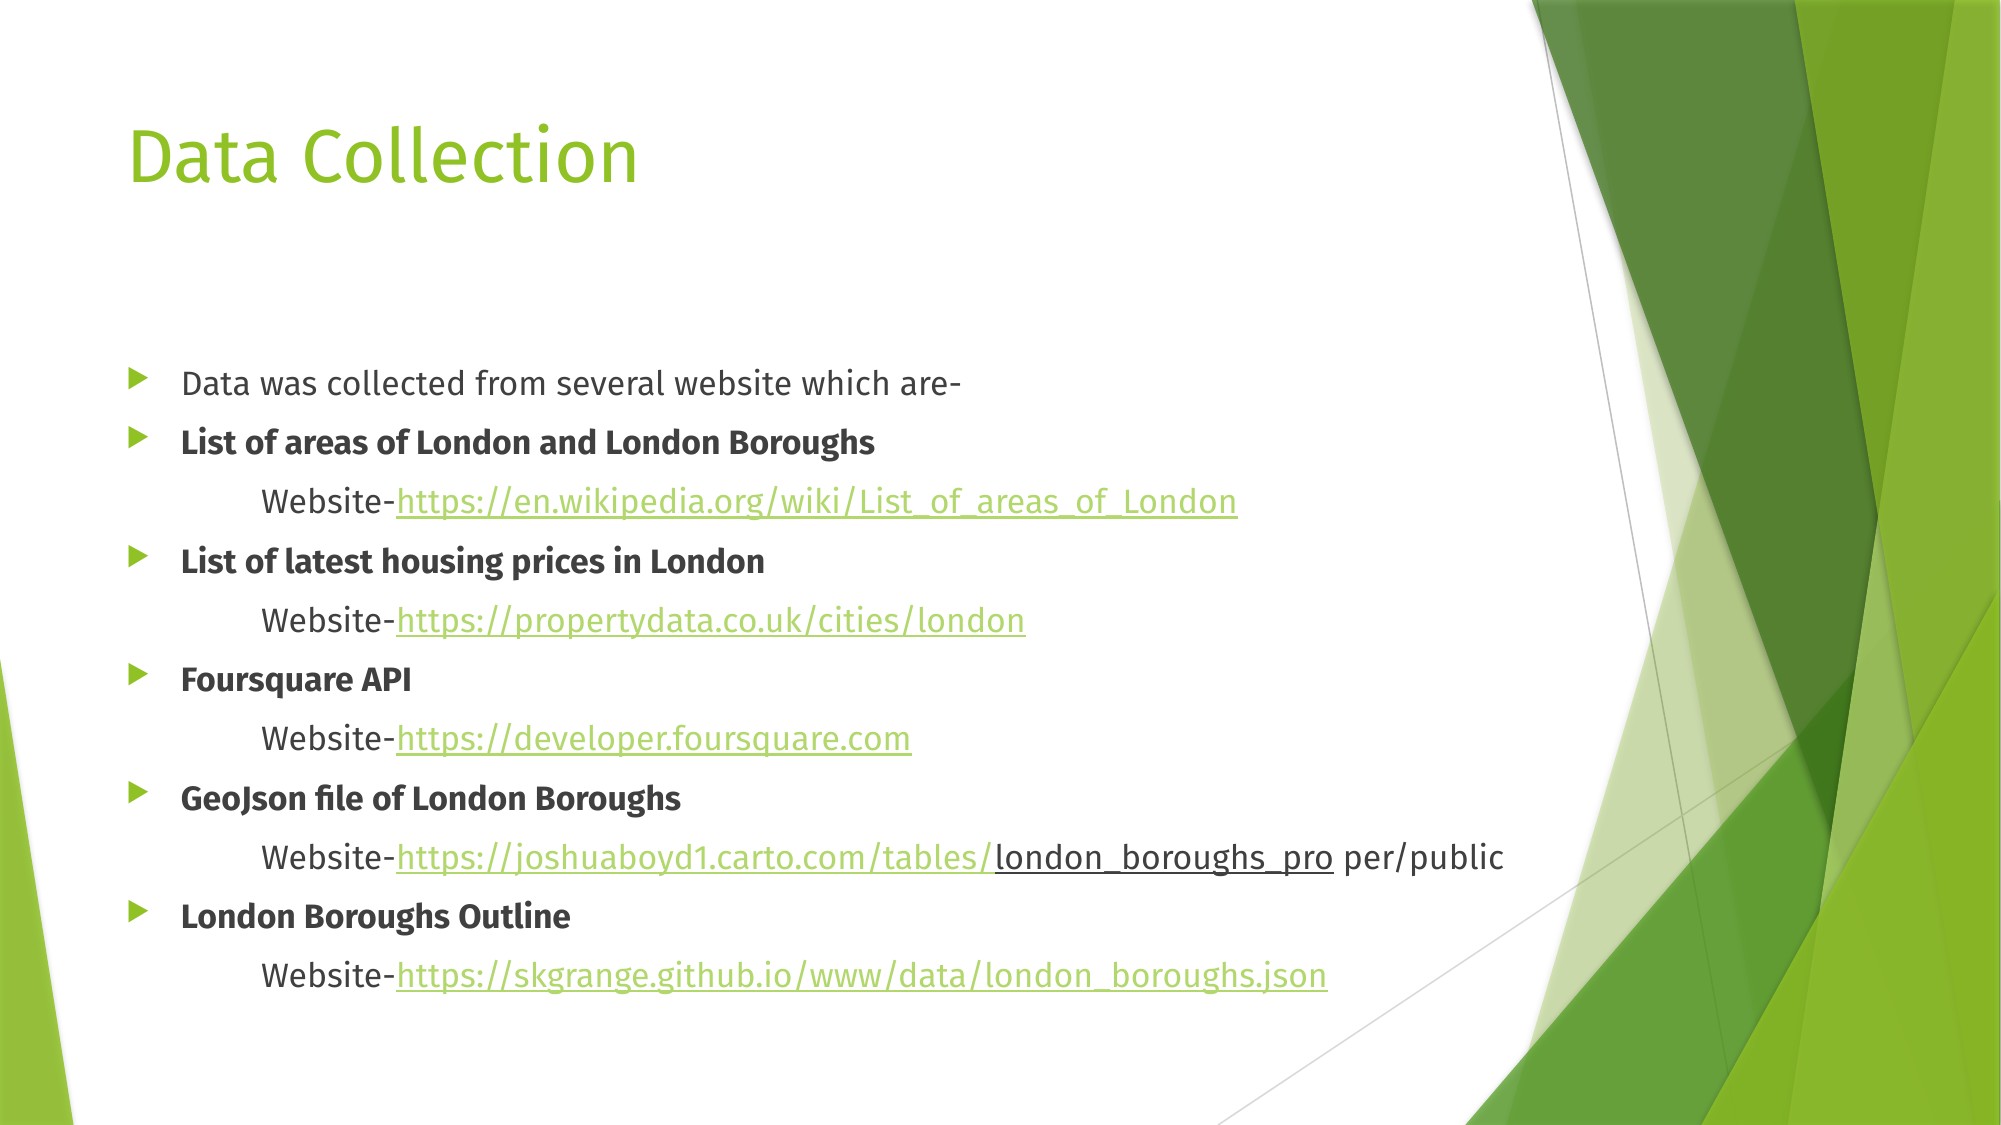

# Data Collection
Data was collected from several website which are-
List of areas of London and London Boroughs
	Website-https://en.wikipedia.org/wiki/List_of_areas_of_London
List of latest housing prices in London
	Website-https://propertydata.co.uk/cities/london
Foursquare API
	Website-https://developer.foursquare.com
GeoJson file of London Boroughs
	Website-https://joshuaboyd1.carto.com/tables/london_boroughs_pro per/public
London Boroughs Outline
	Website-https://skgrange.github.io/www/data/london_boroughs.json